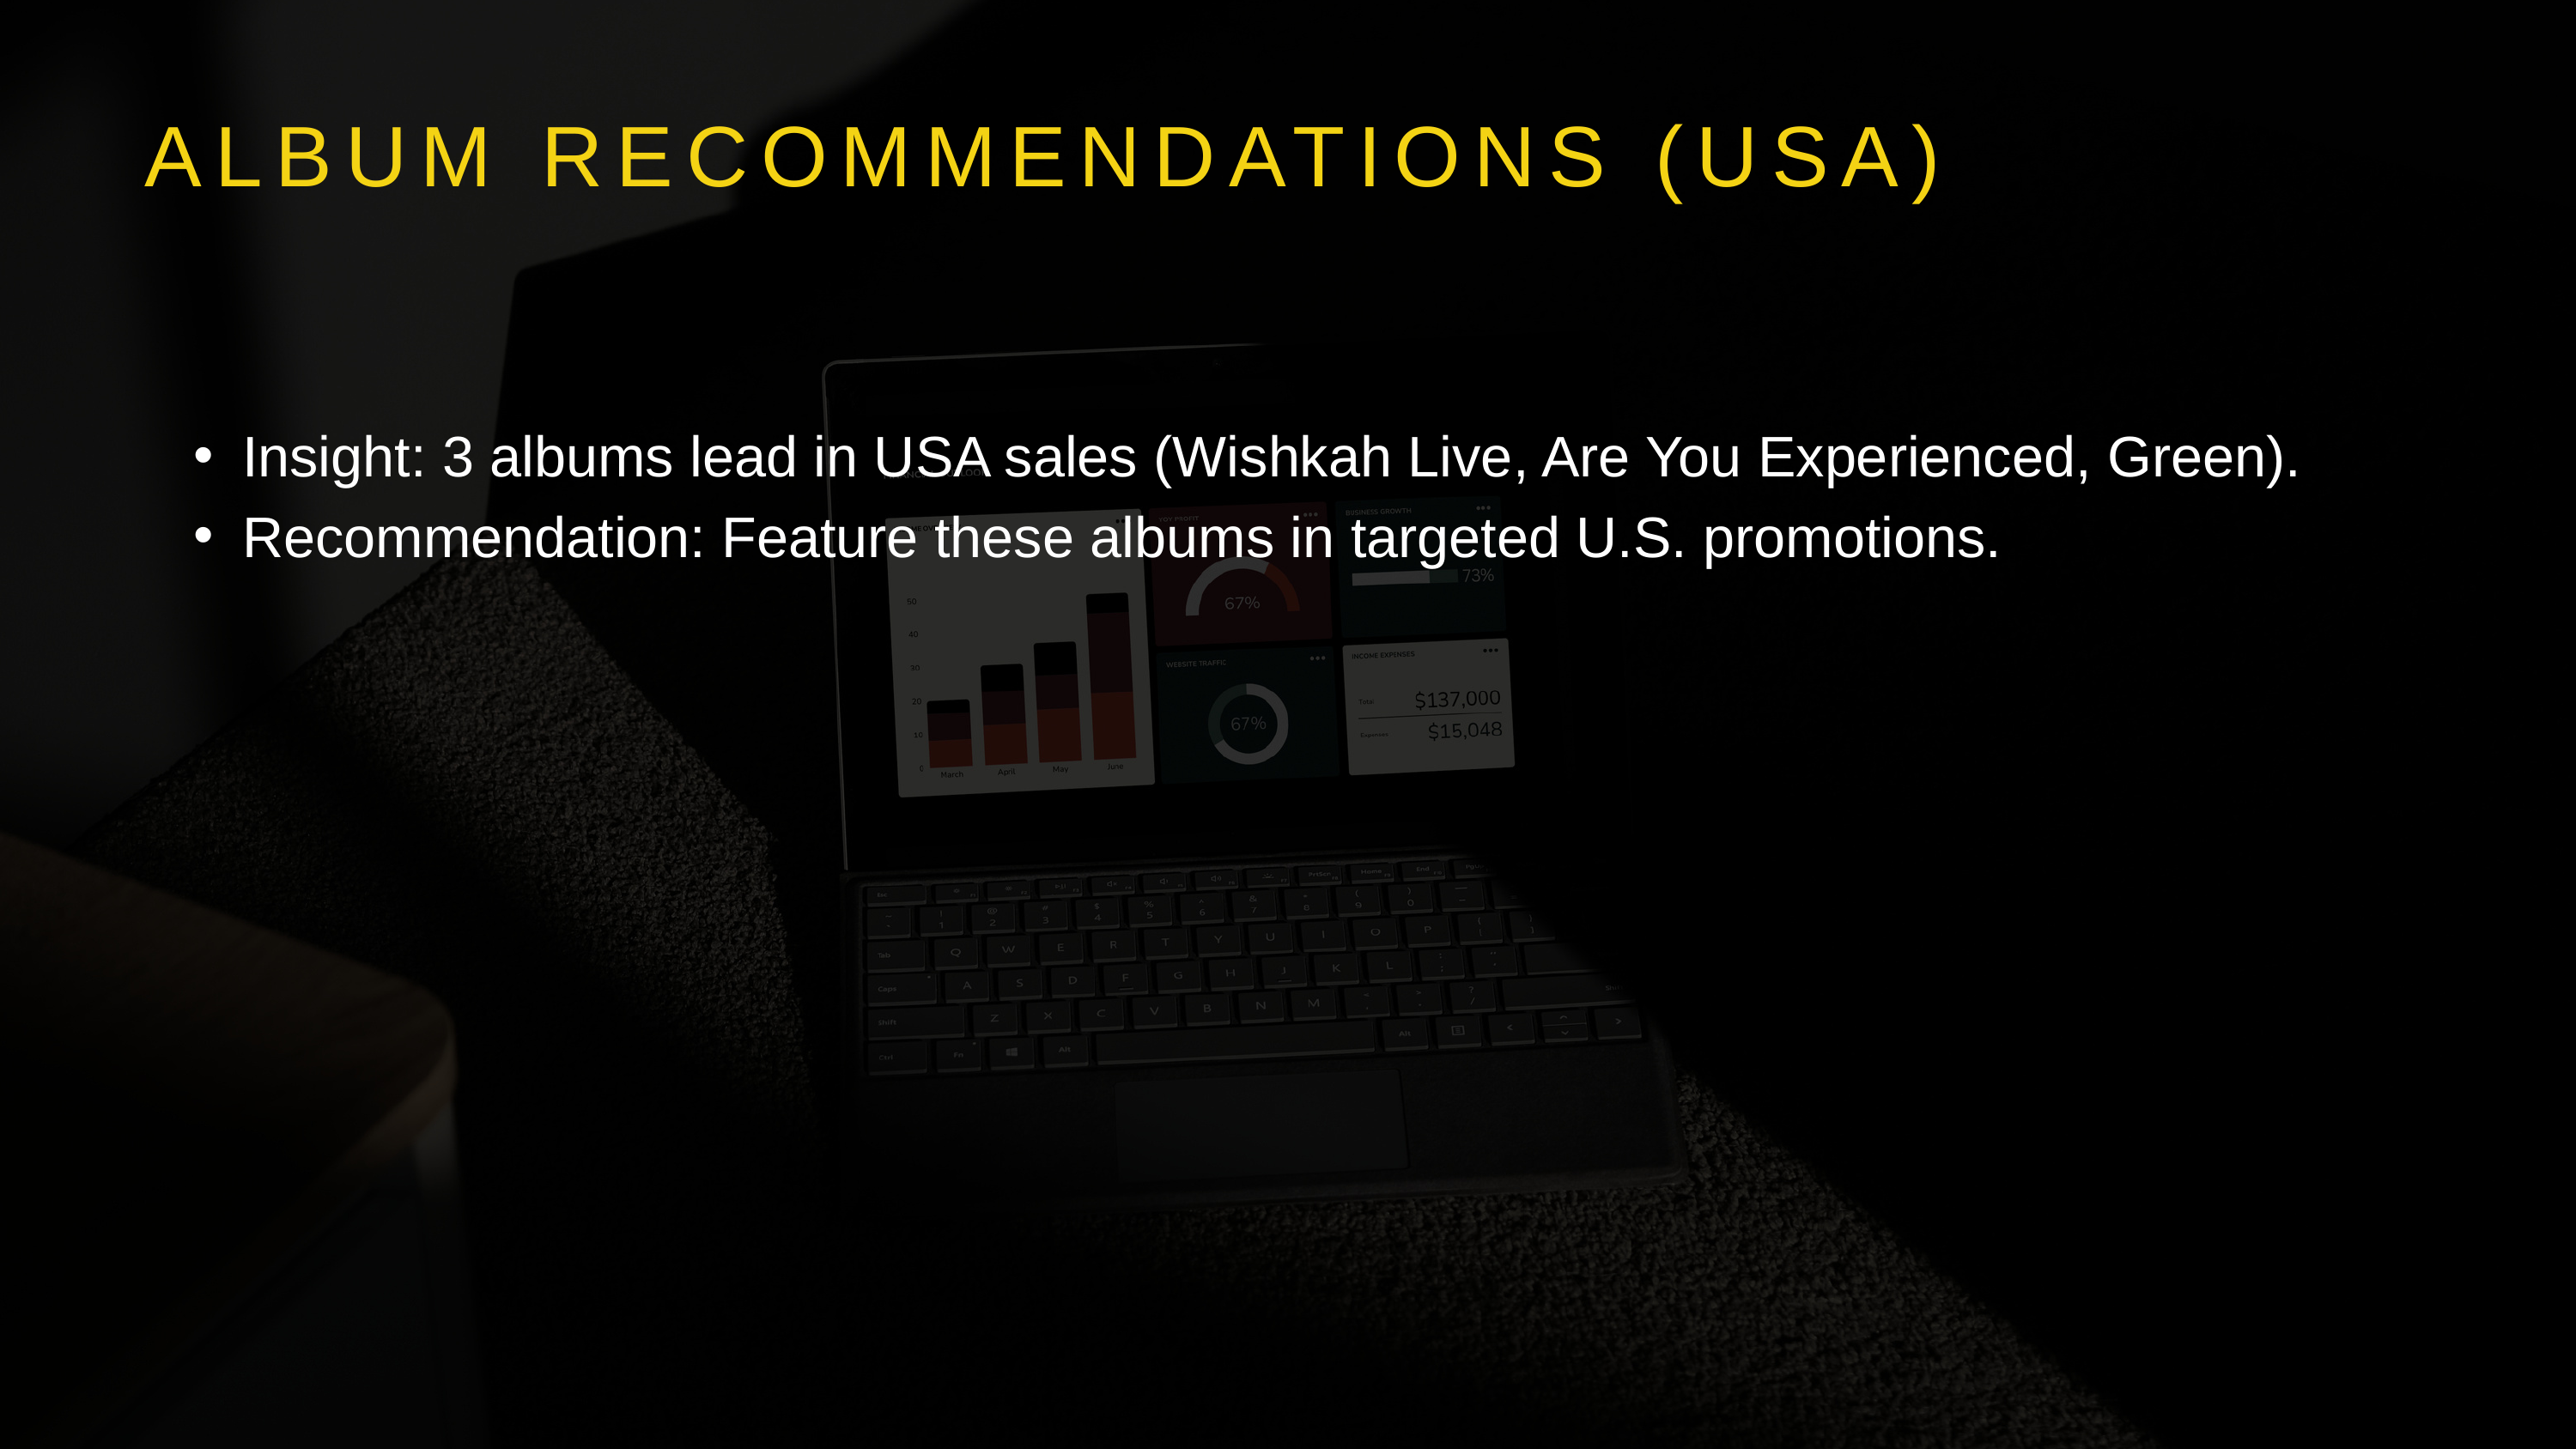

ALBUM RECOMMENDATIONS (USA)
Insight: 3 albums lead in USA sales (Wishkah Live, Are You Experienced, Green).
Recommendation: Feature these albums in targeted U.S. promotions.